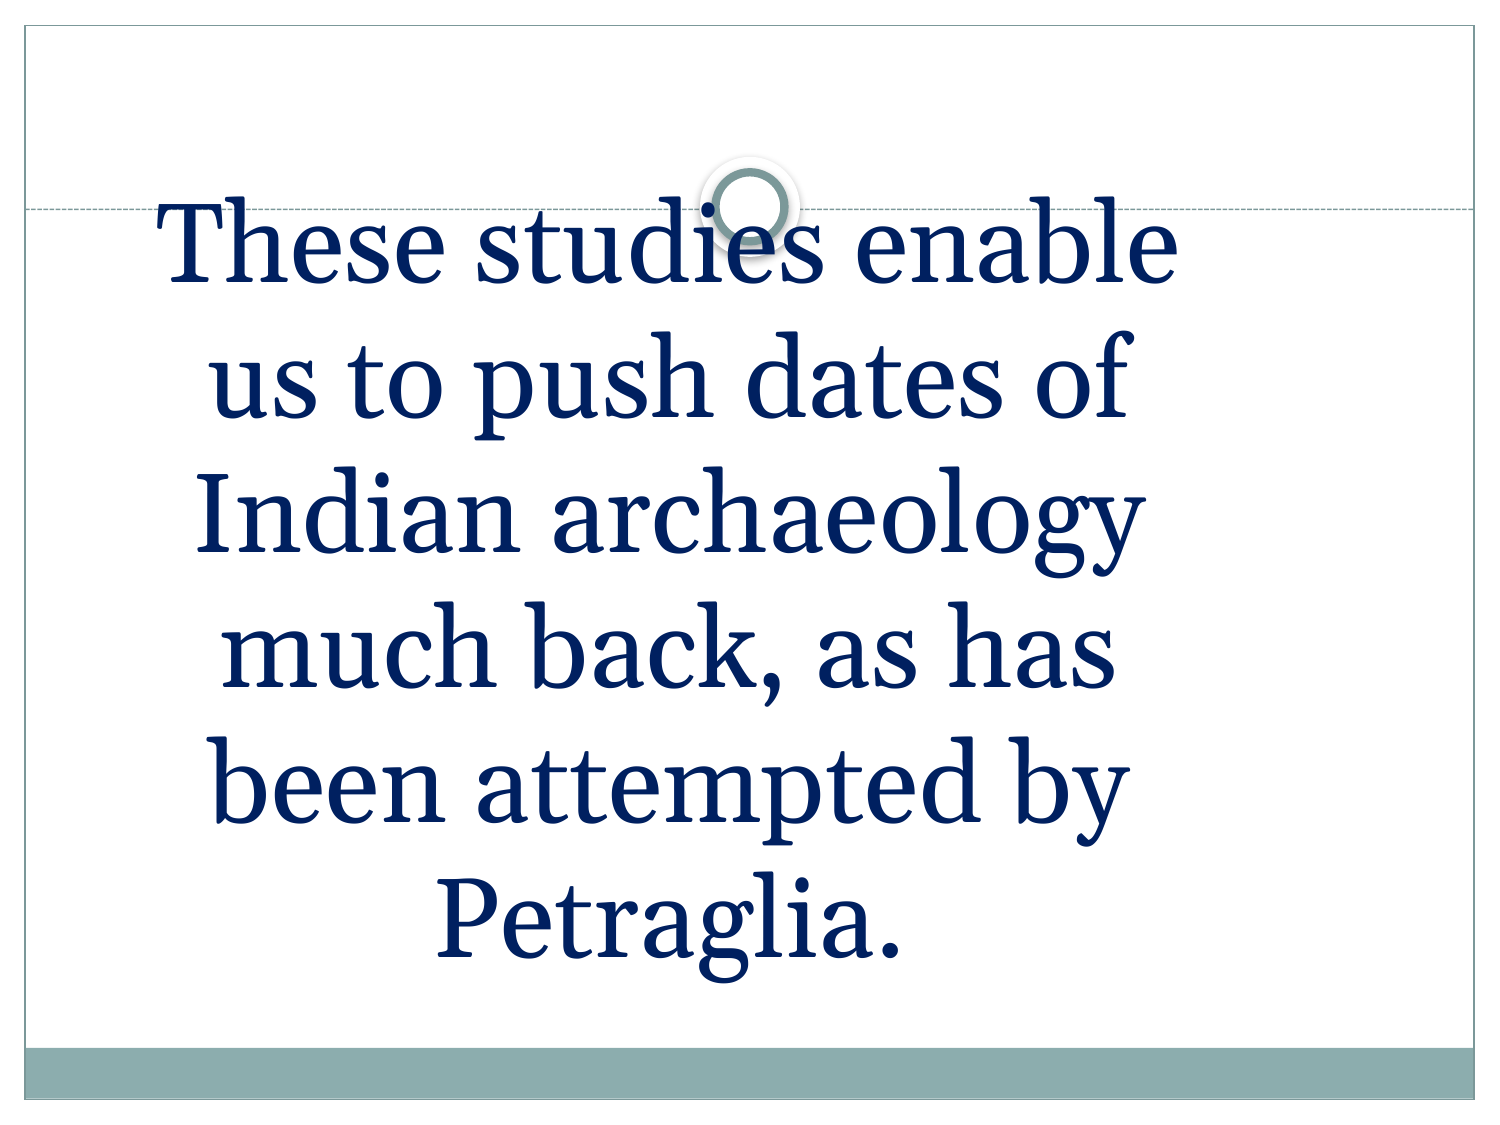

# These studies enable us to push dates of Indian archaeology much back, as has been attempted by Petraglia.